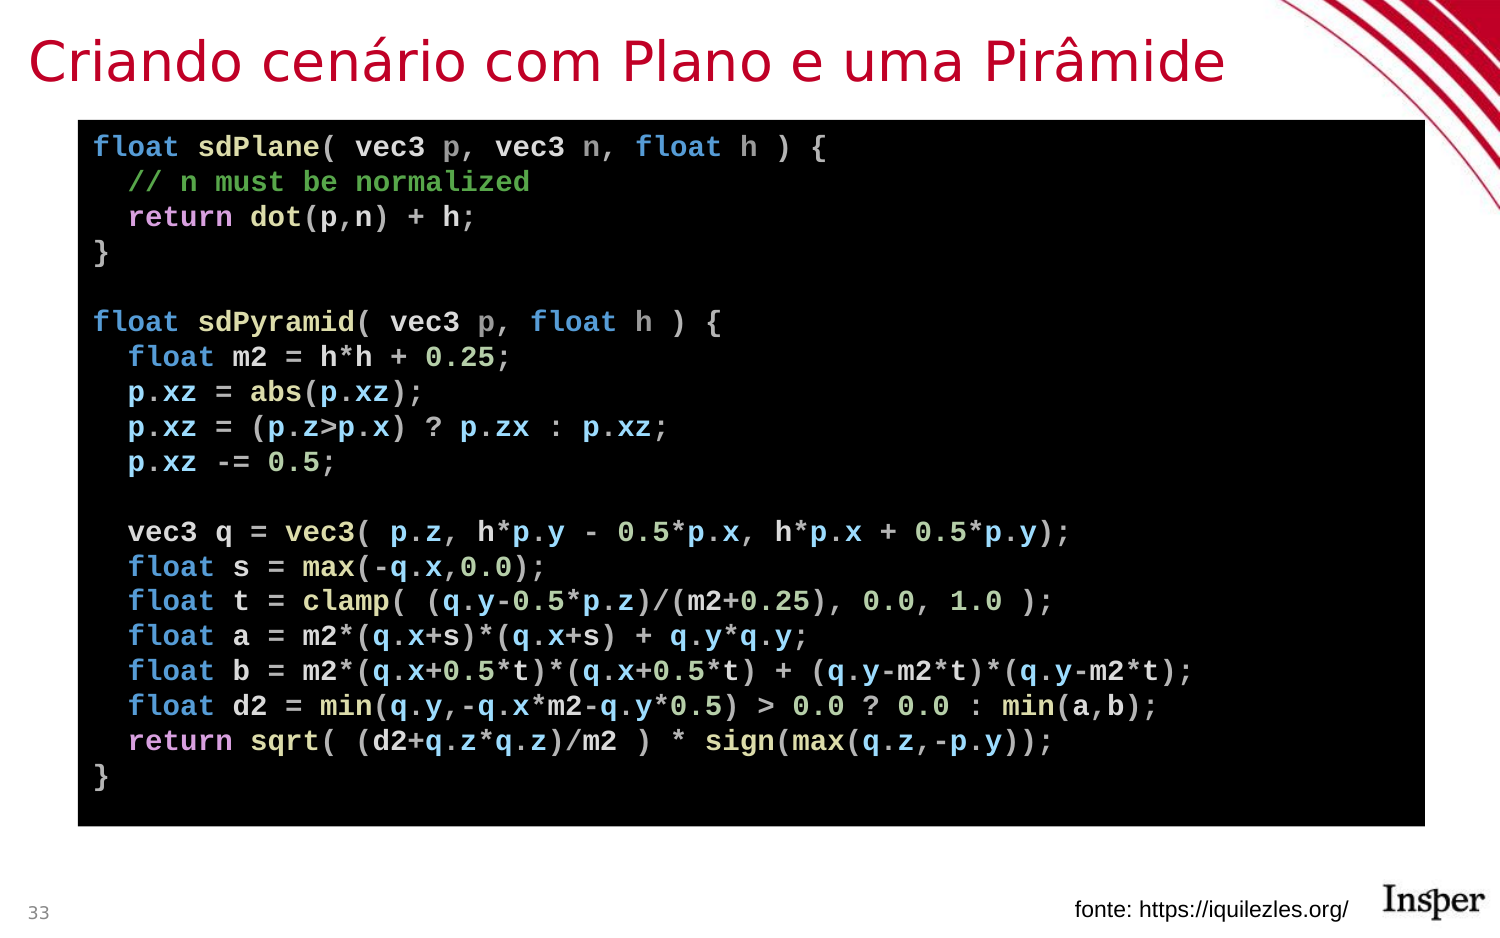

# Criando cenário com Plano e uma Pirâmide
float sdPlane( vec3 p, vec3 n, float h ) {
  // n must be normalized
  return dot(p,n) + h;
}
float sdPyramid( vec3 p, float h ) {
  float m2 = h*h + 0.25;
  p.xz = abs(p.xz);
  p.xz = (p.z>p.x) ? p.zx : p.xz;
  p.xz -= 0.5;
  vec3 q = vec3( p.z, h*p.y - 0.5*p.x, h*p.x + 0.5*p.y);
  float s = max(-q.x,0.0);
  float t = clamp( (q.y-0.5*p.z)/(m2+0.25), 0.0, 1.0 );
  float a = m2*(q.x+s)*(q.x+s) + q.y*q.y;
  float b = m2*(q.x+0.5*t)*(q.x+0.5*t) + (q.y-m2*t)*(q.y-m2*t);
  float d2 = min(q.y,-q.x*m2-q.y*0.5) > 0.0 ? 0.0 : min(a,b);
  return sqrt( (d2+q.z*q.z)/m2 ) * sign(max(q.z,-p.y));
}

33
fonte: https://iquilezles.org/